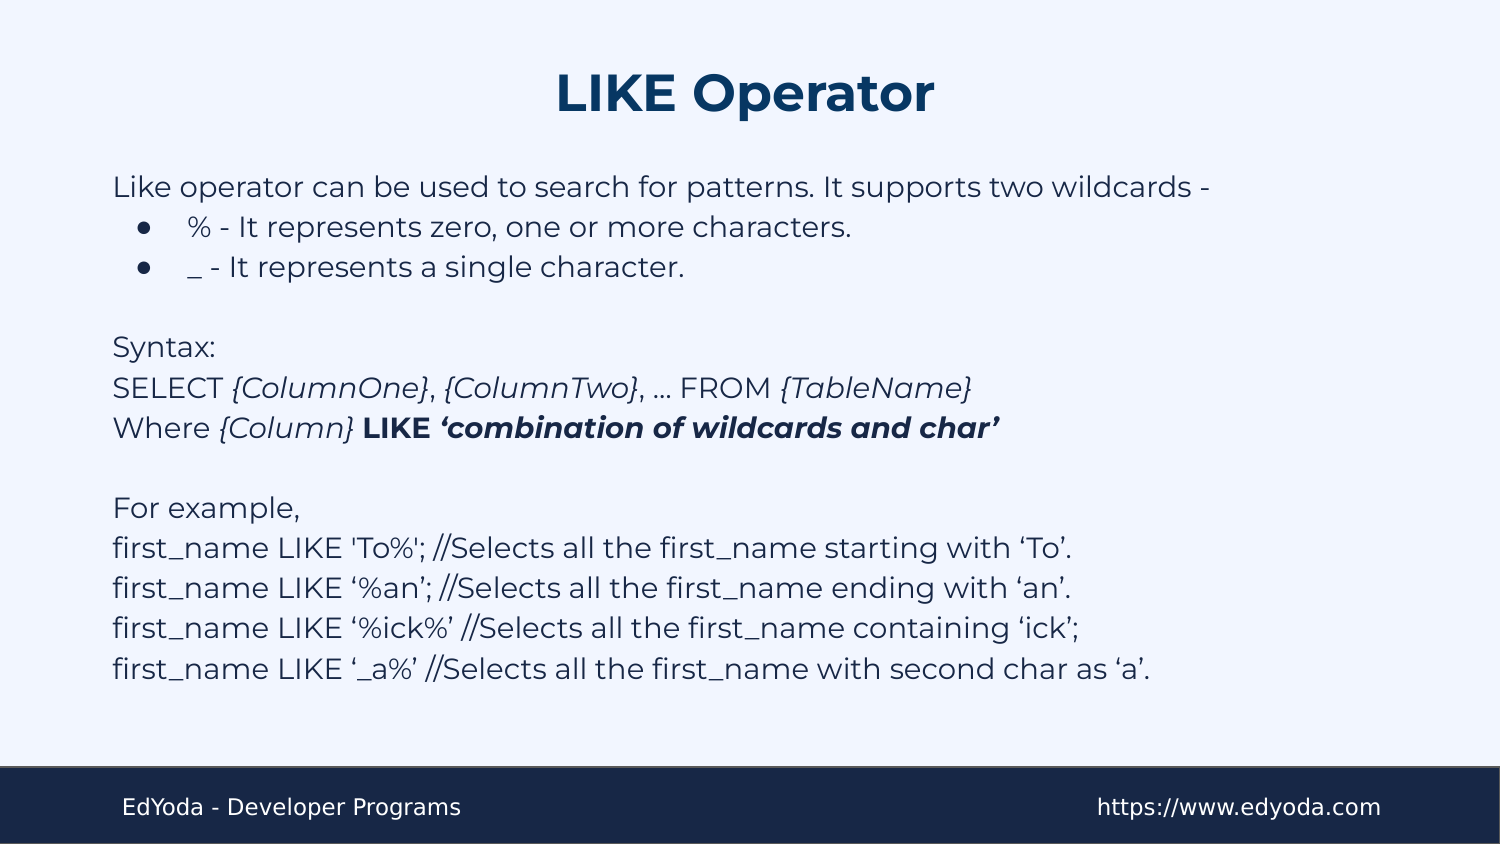

# LIKE Operator
Like operator can be used to search for patterns. It supports two wildcards -
% - It represents zero, one or more characters.
_ - It represents a single character.

Syntax:
SELECT {ColumnOne}, {ColumnTwo}, … FROM {TableName}
Where {Column} LIKE ‘combination of wildcards and char’

For example,
first_name LIKE 'To%'; //Selects all the first_name starting with ‘To’.
first_name LIKE ‘%an’; //Selects all the first_name ending with ‘an’.
first_name LIKE ‘%ick%’ //Selects all the first_name containing ‘ick’;
first_name LIKE ‘_a%’ //Selects all the first_name with second char as ‘a’.

EdYoda - Developer Programs
https://www.edyoda.com